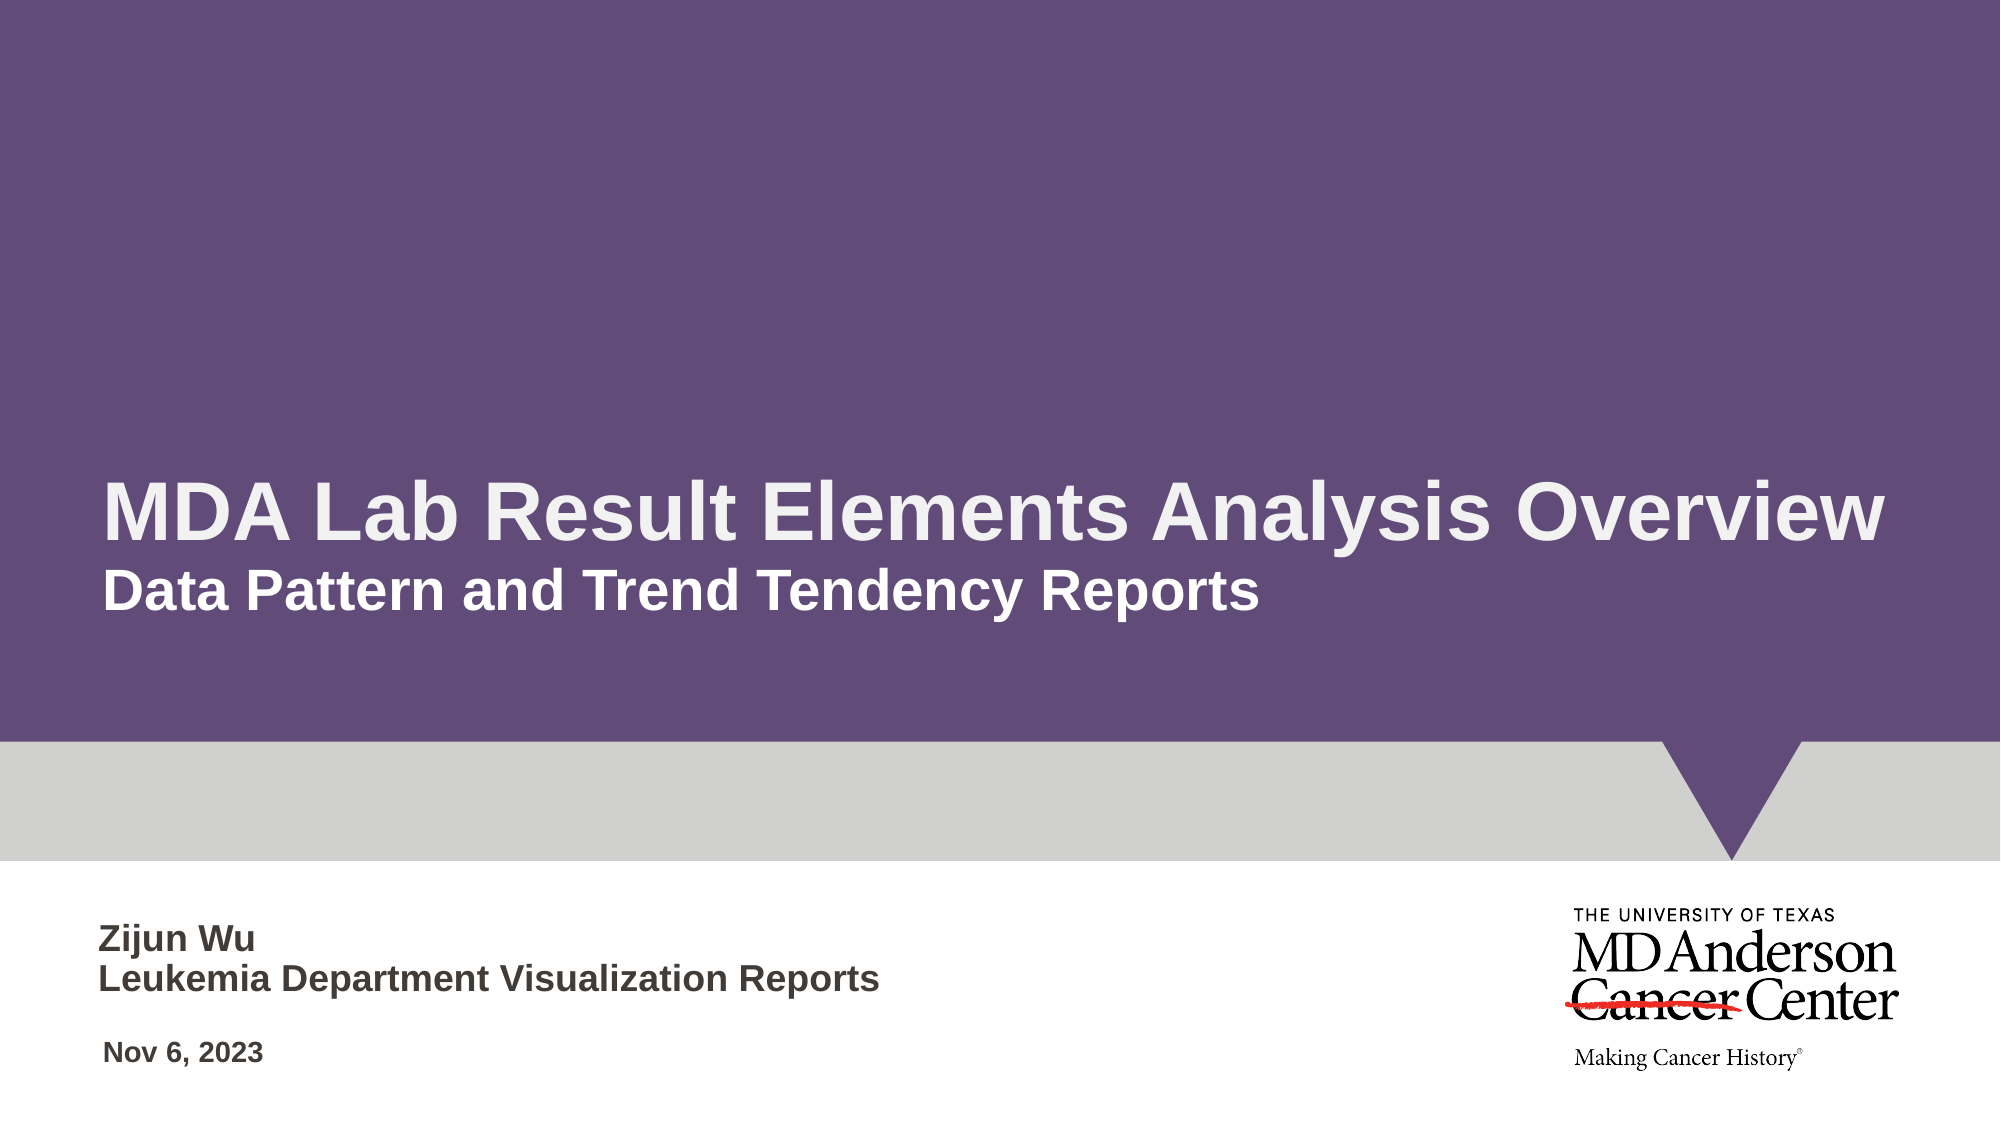

# MDA Lab Result Elements Analysis Overview
Data Pattern and Trend Tendency Reports
Zijun Wu
Leukemia Department Visualization Reports

Nov 6, 2023